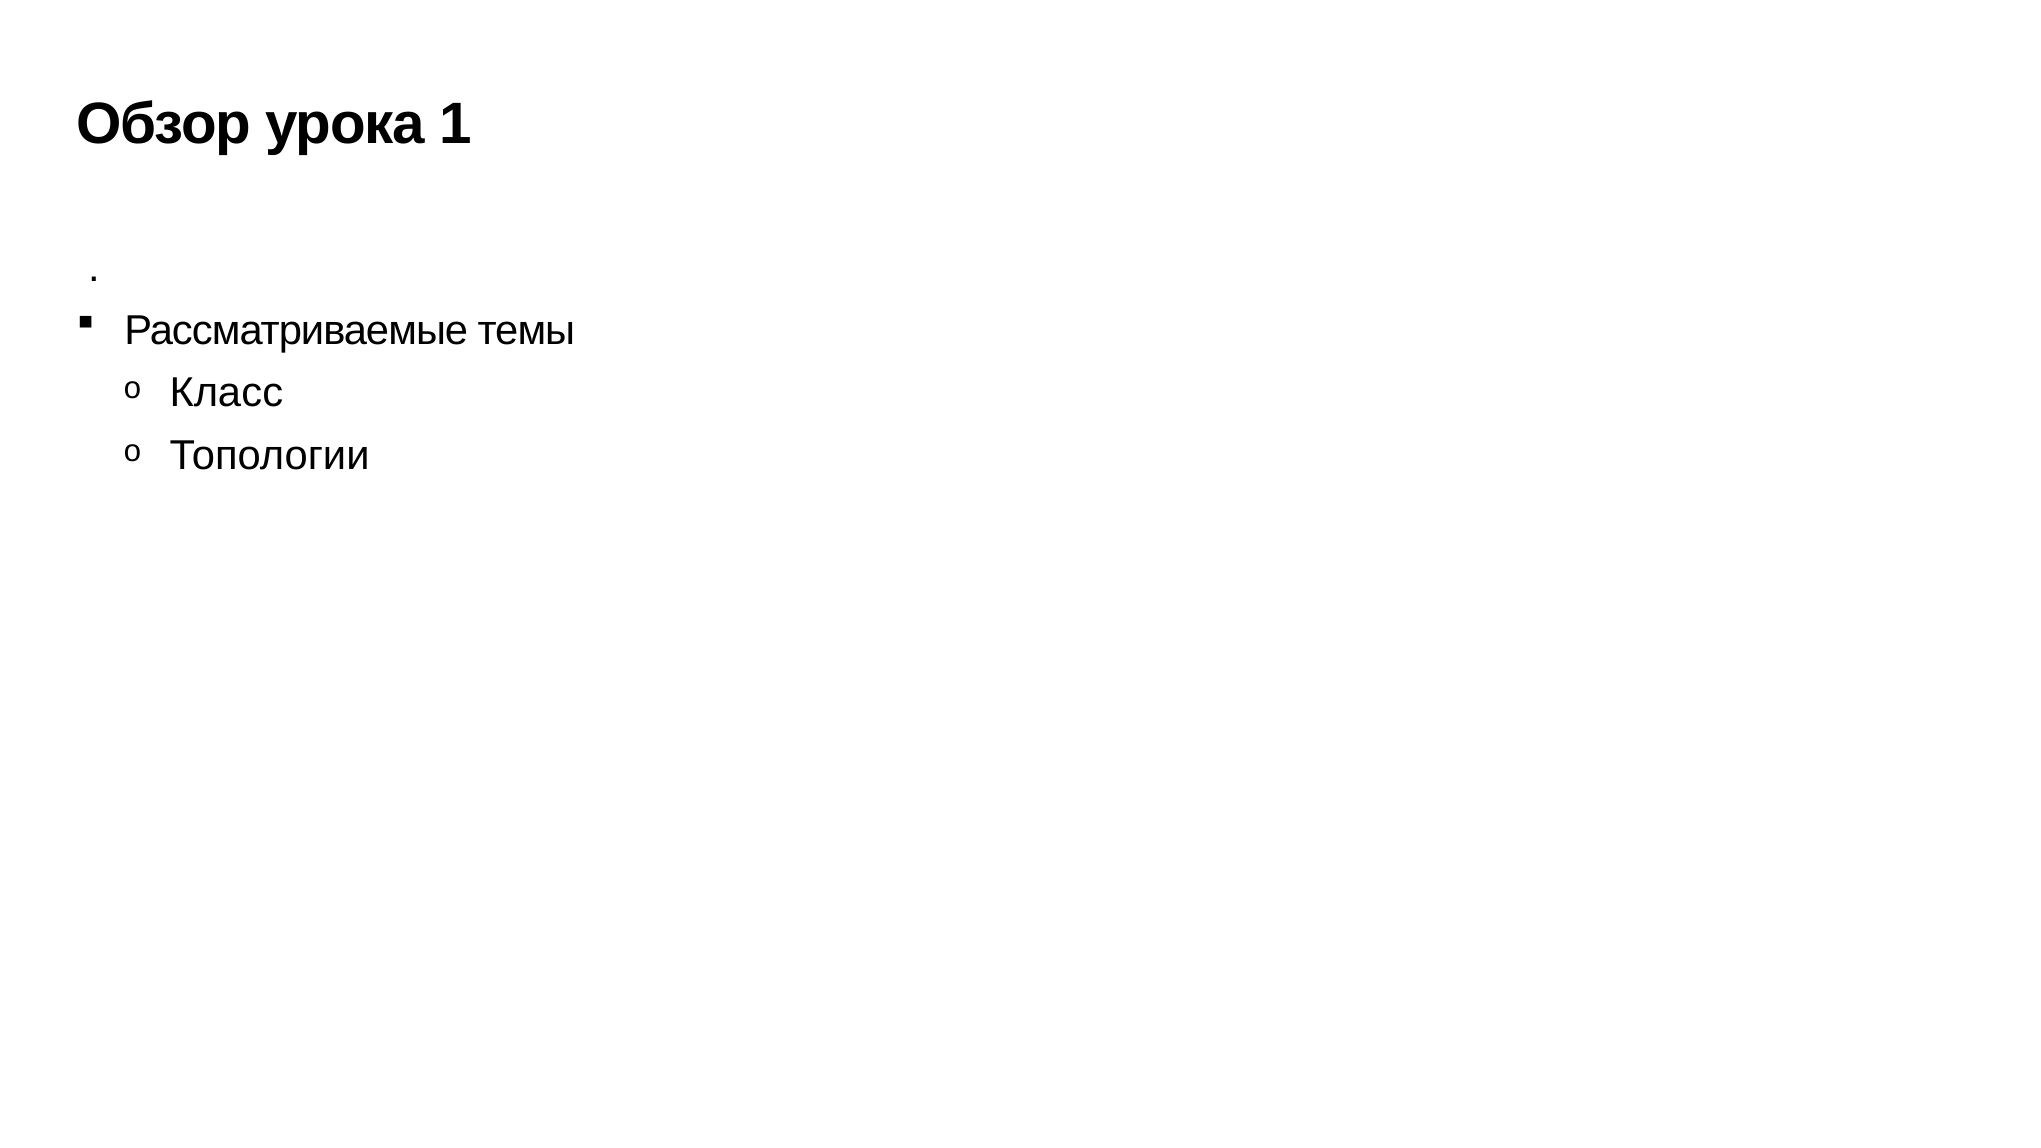

# Обзор урока 1
 .
Рассматриваемые темы
Класс
Топологии